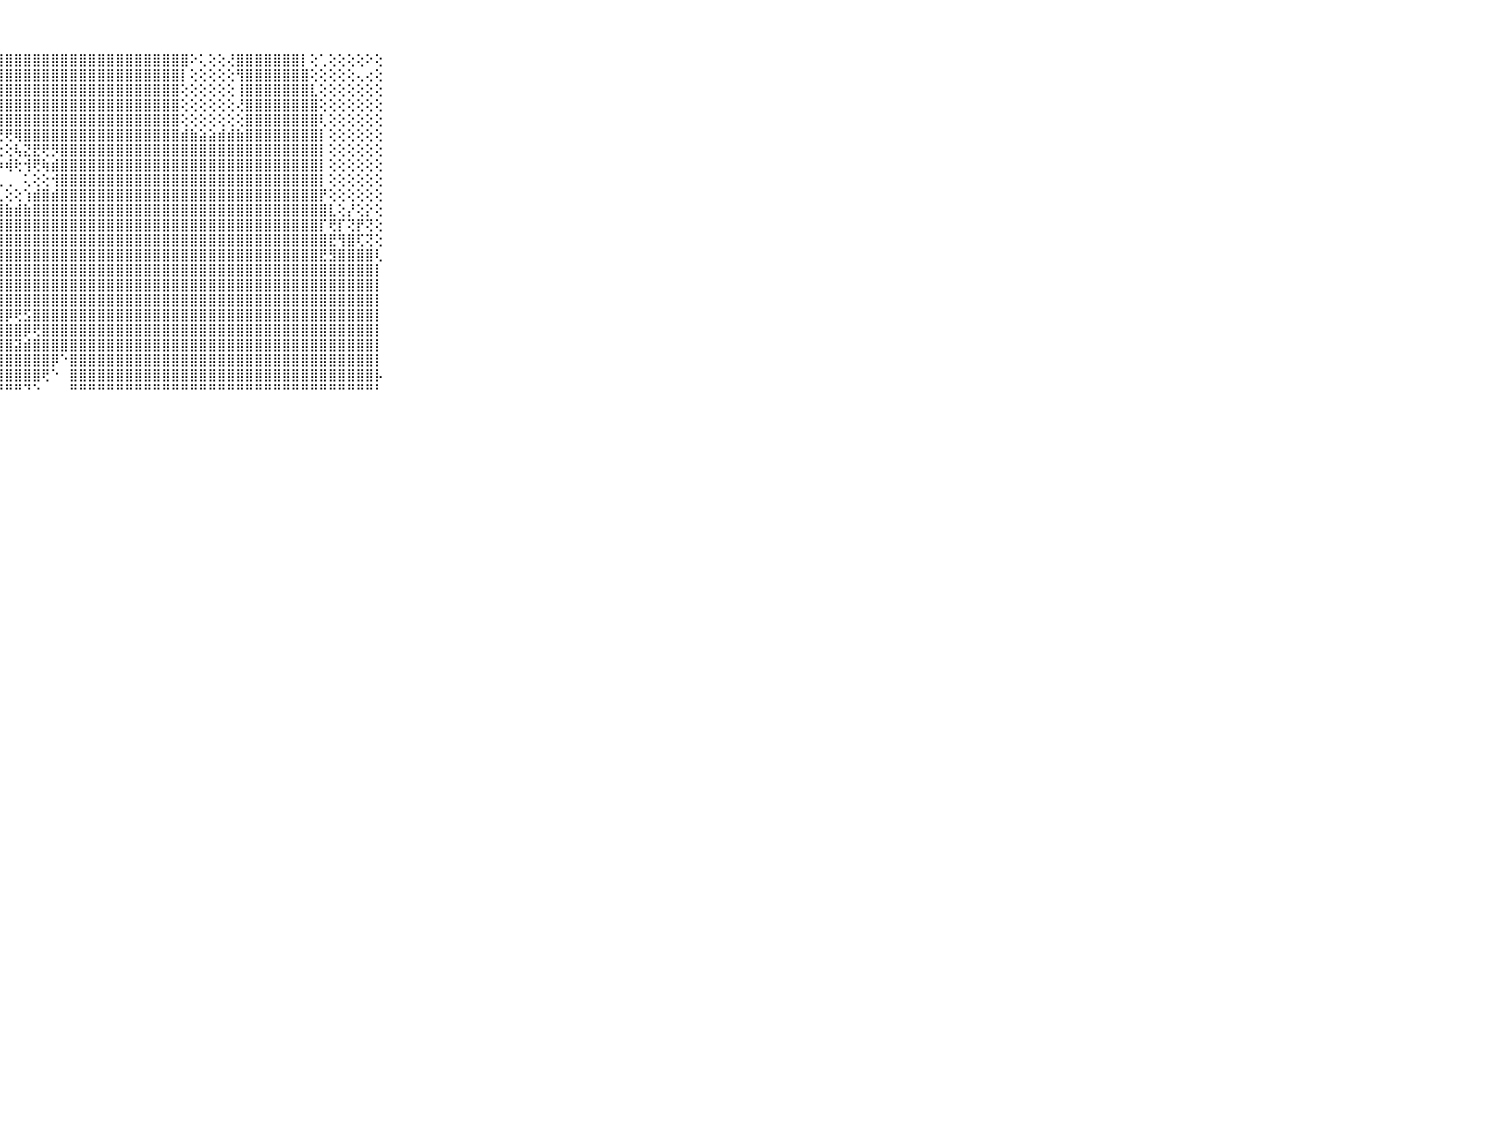

⠀⠀⠀⠀⠀⠀⠀⠀⠀⠀⠀⣿⣿⣿⣿⣿⣿⣿⣿⣿⣿⣿⣿⣿⣿⣿⣿⣿⣿⣿⣿⣿⣿⣿⣿⣿⣿⣿⣿⣿⣿⣿⣿⣿⣿⣿⣿⣿⠕⢅⢕⢕⢜⣿⣿⣿⣿⣿⣿⣿⡇⢕⢁⢕⢕⢕⢕⠕⢕⠀⠀⠀⠀⠀⠀⠀⠀⠀⠀⠀⠀
⠀⠀⠀⠀⠀⠀⠀⠀⠀⠀⠀⣿⣿⣿⣿⣿⣿⣿⣿⣿⣿⣿⣿⣿⣿⣿⣿⣿⣿⣿⣿⣿⣿⣿⣿⣿⣿⣿⣿⣿⣿⣿⣿⣿⣿⣿⣿⡇⢕⢕⢕⢕⢕⢻⣿⣿⣿⣿⣿⣿⣿⢕⢕⢕⢕⢕⢄⢔⢕⠀⠀⠀⠀⠀⠀⠀⠀⠀⠀⠀⠀
⠀⠀⠀⠀⠀⠀⠀⠀⠀⠀⠀⣿⣿⣿⣿⣿⣿⣿⣿⣿⣿⣿⣿⣿⣿⣿⣿⣿⣿⣿⣿⣿⣿⣿⣿⣿⣿⣿⣿⣿⣿⣿⣿⣿⣿⣿⣿⢕⢕⢕⢕⢕⢕⢸⣿⣿⣿⣿⣿⣿⣿⣇⢕⢕⢕⢕⢕⢕⢕⠀⠀⠀⠀⠀⠀⠀⠀⠀⠀⠀⠀
⠀⠀⠀⠀⠀⠀⠀⠀⠀⠀⠀⣿⣿⣿⣿⣿⣿⣿⣿⣿⣿⣿⣿⣿⣿⣿⣿⣿⣿⣿⣿⣿⣿⣿⣿⣿⣿⣿⣿⣿⣿⣿⣿⣿⣿⣿⣿⢕⢕⢕⢕⢕⢕⢜⣿⣿⣿⣿⣿⣿⣿⣿⢕⢕⢕⢕⢕⢕⢕⠀⠀⠀⠀⠀⠀⠀⠀⠀⠀⠀⠀
⠀⠀⠀⠀⠀⠀⠀⠀⠀⠀⠀⣿⣿⣿⣿⣿⣿⣿⣿⣿⣿⣿⣿⣿⣿⣿⣿⣿⣿⣿⣿⣿⣿⣿⣿⣿⣿⣿⣿⣿⣿⣿⣿⣿⣿⣿⣿⢕⢕⢕⢕⢕⢕⢕⣿⣿⣿⣿⣿⣿⣿⣿⢇⢕⢕⢕⢕⢕⢕⠀⠀⠀⠀⠀⠀⠀⠀⠀⠀⠀⠀
⠀⠀⠀⠀⠀⠀⠀⠀⠀⠀⠀⣿⣿⣿⣿⣿⣿⣿⣿⣿⣿⣿⣿⡿⢟⠛⠟⢟⢟⢿⣿⣿⣿⣿⣿⣿⣿⣿⣿⣿⣿⣿⣿⣿⣿⣿⣿⣾⣷⣵⣵⣾⣾⣷⣿⣿⣿⣿⣿⣿⣿⣿⡇⢕⢕⢕⢕⢕⢕⠀⠀⠀⠀⠀⠀⠀⠀⠀⠀⠀⠀
⠀⠀⠀⠀⠀⠀⠀⠀⠀⠀⠀⣿⣿⣿⣿⣿⣿⣿⣿⣿⡟⠝⢕⢁⢑⢱⡕⢕⢕⢧⣝⣟⢟⡻⣿⣿⣿⣿⣿⣿⣿⣿⣿⣿⣿⣿⣿⣿⣿⣿⣿⣿⣿⣿⣿⣿⣿⣿⣿⣿⣿⣿⡇⢕⢕⢕⢕⢕⢕⠀⠀⠀⠀⠀⠀⠀⠀⠀⠀⠀⠀
⠀⠀⠀⠀⠀⠀⠀⠀⠀⠀⠀⣿⣿⣿⣿⣿⣿⣿⡯⢏⢕⢅⢀⠅⢜⣕⡵⡵⢾⢗⢺⢟⢷⣾⣿⣿⣿⣿⣿⣿⣿⣿⣿⣿⣿⣿⣿⣿⣿⣿⣿⣿⣿⣿⣿⣿⣿⣿⣿⣿⣿⣿⡇⢕⢕⢕⢕⢕⢕⠀⠀⠀⠀⠀⠀⠀⠀⠀⠀⠀⠀
⠀⠀⠀⠀⠀⠀⠀⠀⠀⠀⠀⣿⣿⣿⣿⣿⣿⡏⢕⡕⢕⢳⣕⠑⠪⢝⠁⢅⢀⠀⢅⢕⢕⢺⣿⣿⣿⣿⣿⣿⣿⣿⣿⣿⣿⣿⣿⣿⣿⣿⣿⣿⣿⣿⣿⣿⣿⣿⣿⣿⣿⣿⡇⢕⢕⢕⢕⢕⢕⠀⠀⠀⠀⠀⠀⠀⠀⠀⠀⠀⠀
⠀⠀⠀⠀⠀⠀⠀⠀⠀⠀⠀⣿⣿⣿⣿⣿⣿⣧⢻⢱⣕⣜⢜⣕⣇⡕⣕⢅⢕⢕⢱⣾⣿⣾⣿⣿⣿⣿⣿⣿⣿⣿⣿⣿⣿⣿⣿⣿⣿⣿⣿⣿⣿⣿⣿⣿⣿⣿⣿⣿⣿⣿⡟⢕⢕⢕⢕⢕⢕⠀⠀⠀⠀⠀⠀⠀⠀⠀⠀⠀⠀
⠀⠀⠀⠀⠀⠀⠀⠀⠀⠀⠀⣿⣿⣿⣿⣿⣿⡇⢕⢕⢿⣿⣿⣿⣿⣿⣿⣿⣷⣾⣷⣿⣿⣿⣿⣿⣿⣿⣿⣿⣿⣿⣿⣿⣿⣿⣿⣿⣿⣿⣿⣿⣿⣿⣿⣿⣿⣿⣿⣿⣿⣿⣿⣇⢕⡜⢕⡕⢕⠀⠀⠀⠀⠀⠀⠀⠀⠀⠀⠀⠀
⠀⠀⠀⠀⠀⠀⠀⠀⠀⠀⠀⣿⣿⣿⣿⣿⣿⡇⢕⢕⣿⣿⣿⣿⣿⣿⣿⣿⣿⣿⣿⣿⣿⣿⣿⣿⣿⣿⣿⣿⣿⣿⣿⣿⣿⣿⣿⣿⣿⣿⣿⣿⣿⣿⣿⣿⣿⣿⣿⣿⣿⣿⡏⢟⡏⢝⡟⢝⢕⠀⠀⠀⠀⠀⠀⠀⠀⠀⠀⠀⠀
⠀⠀⠀⠀⠀⠀⠀⠀⠀⠀⠀⣿⣿⣿⣿⣿⣿⡇⢕⢸⣿⣿⣿⣿⣿⣿⣿⣿⣿⣿⣿⣿⣿⣿⣿⣿⣿⣿⣿⣿⣿⣿⣿⣿⣿⣿⣿⣿⣿⣿⣿⣿⣿⣿⣿⣿⣿⣿⣿⣿⣿⣿⣿⣟⢻⣿⢏⢝⢕⠀⠀⠀⠀⠀⠀⠀⠀⠀⠀⠀⠀
⠀⠀⠀⠀⠀⠀⠀⠀⠀⠀⠀⣿⣿⣿⣿⣿⣿⣧⢕⢸⣿⣿⣿⣿⣿⣿⣿⣿⣿⣿⣿⣿⣿⣿⣿⣿⣿⣿⣿⣿⣿⣿⣿⣿⣿⣿⣿⣿⣿⣿⣿⣿⣿⣿⣿⣿⣿⣿⣿⣿⣿⣿⣟⣻⣿⣿⣿⣿⢇⠀⠀⠀⠀⠀⠀⠀⠀⠀⠀⠀⠀
⠀⠀⠀⠀⠀⠀⠀⠀⠀⠀⠀⣿⣿⣿⣿⣿⣿⣟⣧⣼⣿⣿⣿⣿⣿⣿⣿⣿⣿⣿⣿⣿⣿⣿⣿⣿⣿⣿⣿⣿⣿⣿⣿⣿⣿⣿⣿⣿⣿⣿⣿⣿⣿⣿⣿⣿⣿⣿⣿⣿⣿⣿⣿⣿⣿⣿⣿⣿⡇⠀⠀⠀⠀⠀⠀⠀⠀⠀⠀⠀⠀
⠀⠀⠀⠀⠀⠀⠀⠀⠀⠀⠀⣿⣿⣿⣿⣿⣿⣿⣿⣿⣿⣿⣿⣿⣿⣿⣿⣿⣿⣿⣿⣿⣿⣿⣿⣿⣿⣿⣿⣿⣿⣿⣿⣿⣿⣿⣿⣿⣿⣿⣿⣿⣿⣿⣿⣿⣿⣿⣿⣿⣿⣿⣿⣿⣿⣿⣿⣿⡇⠀⠀⠀⠀⠀⠀⠀⠀⠀⠀⠀⠀
⠀⠀⠀⠀⠀⠀⠀⠀⠀⠀⠀⣿⣿⣿⣿⣿⣿⣿⣿⣿⣿⣿⣿⣿⣿⣿⣿⣿⣿⣿⣿⣿⣿⣿⣿⣿⣿⣿⣿⣿⣿⣿⣿⣿⣿⣿⣿⣿⣿⣿⣿⣿⣿⣿⣿⣿⣿⣿⣿⣿⣿⣿⣿⣿⣿⣿⣿⣿⡇⠀⠀⠀⠀⠀⠀⠀⠀⠀⠀⠀⠀
⠀⠀⠀⠀⠀⠀⠀⠀⠀⠀⠀⣿⣿⣿⣿⣿⣿⣿⣿⣿⣿⣿⣿⣿⣿⣿⣯⣽⡿⢟⣫⣿⣿⣿⣿⣿⣿⣿⣿⣿⣿⣿⣿⣿⣿⣿⣿⣿⣿⣿⣿⣿⣿⣿⣿⣿⣿⣿⣿⣿⣿⣿⣿⣿⣿⣿⣿⣿⡇⠀⠀⠀⠀⠀⠀⠀⠀⠀⠀⠀⠀
⠀⠀⠀⠀⠀⠀⠀⠀⠀⠀⠀⣿⣿⣿⣿⣿⣿⣿⣿⣿⣿⣿⣿⣿⣟⣿⣿⣿⣿⣿⡿⢟⣿⣿⣿⣿⣿⣿⣿⣿⣿⣿⣿⣿⣿⣿⣿⣿⣿⣿⣿⣿⣿⣿⣿⣿⣿⣿⣿⣿⣿⣿⣿⣿⣿⣿⣿⣿⡇⠀⠀⠀⠀⠀⠀⠀⠀⠀⠀⠀⠀
⠀⠀⠀⠀⠀⠀⠀⠀⠀⠀⠀⣿⣿⣿⣿⣿⣿⣿⣿⣿⢿⣿⣿⣿⣿⣿⣿⣿⣿⣽⣾⣿⣿⣿⣿⣿⣿⣿⣿⣿⣿⣿⣿⣿⣿⣿⣿⣿⣿⣿⣿⣿⣿⣿⣿⣿⣿⣿⣿⣿⣿⣿⣿⣿⣿⣿⣿⣿⡇⠀⠀⠀⠀⠀⠀⠀⠀⠀⠀⠀⠀
⠀⠀⠀⠀⠀⠀⠀⠀⠀⠀⠀⣿⣿⣿⣿⣿⣿⣿⣿⡇⢜⣿⣿⣿⣿⣿⣿⣿⣿⣿⣿⣿⣿⡿⠑⣿⣿⣿⣿⣿⣿⣿⣿⣿⣿⣿⣿⣿⣿⣿⣿⣿⣿⣿⣿⣿⣿⣿⣿⣿⣿⣿⣿⣿⣿⣿⣿⣿⡇⠀⠀⠀⠀⠀⠀⠀⠀⠀⠀⠀⠀
⠀⠀⠀⠀⠀⠀⠀⠀⠀⠀⠀⣿⣿⣿⣿⣿⣿⣿⣿⡇⢕⢹⣿⣿⣿⣿⣿⣿⣿⣿⣿⣿⢟⠑⠀⣿⣿⣿⣿⣿⣿⣿⣿⣿⣿⣿⣿⣿⣿⣿⣿⣿⣿⣿⣿⣿⣿⣿⣿⣿⣿⣿⣿⣿⣿⣿⣿⣿⡧⠀⠀⠀⠀⠀⠀⠀⠀⠀⠀⠀⠀
⠀⠀⠀⠀⠀⠀⠀⠀⠀⠀⠀⠛⠛⠛⠛⠛⠛⠛⠛⠃⠑⠑⠘⠛⠛⠋⠛⠛⠛⠛⠙⠑⠀⠀⠀⠛⠛⠛⠛⠛⠛⠛⠛⠛⠛⠛⠛⠛⠛⠛⠛⠛⠛⠛⠛⠛⠛⠛⠛⠛⠛⠛⠛⠛⠛⠛⠛⠛⠃⠀⠀⠀⠀⠀⠀⠀⠀⠀⠀⠀⠀